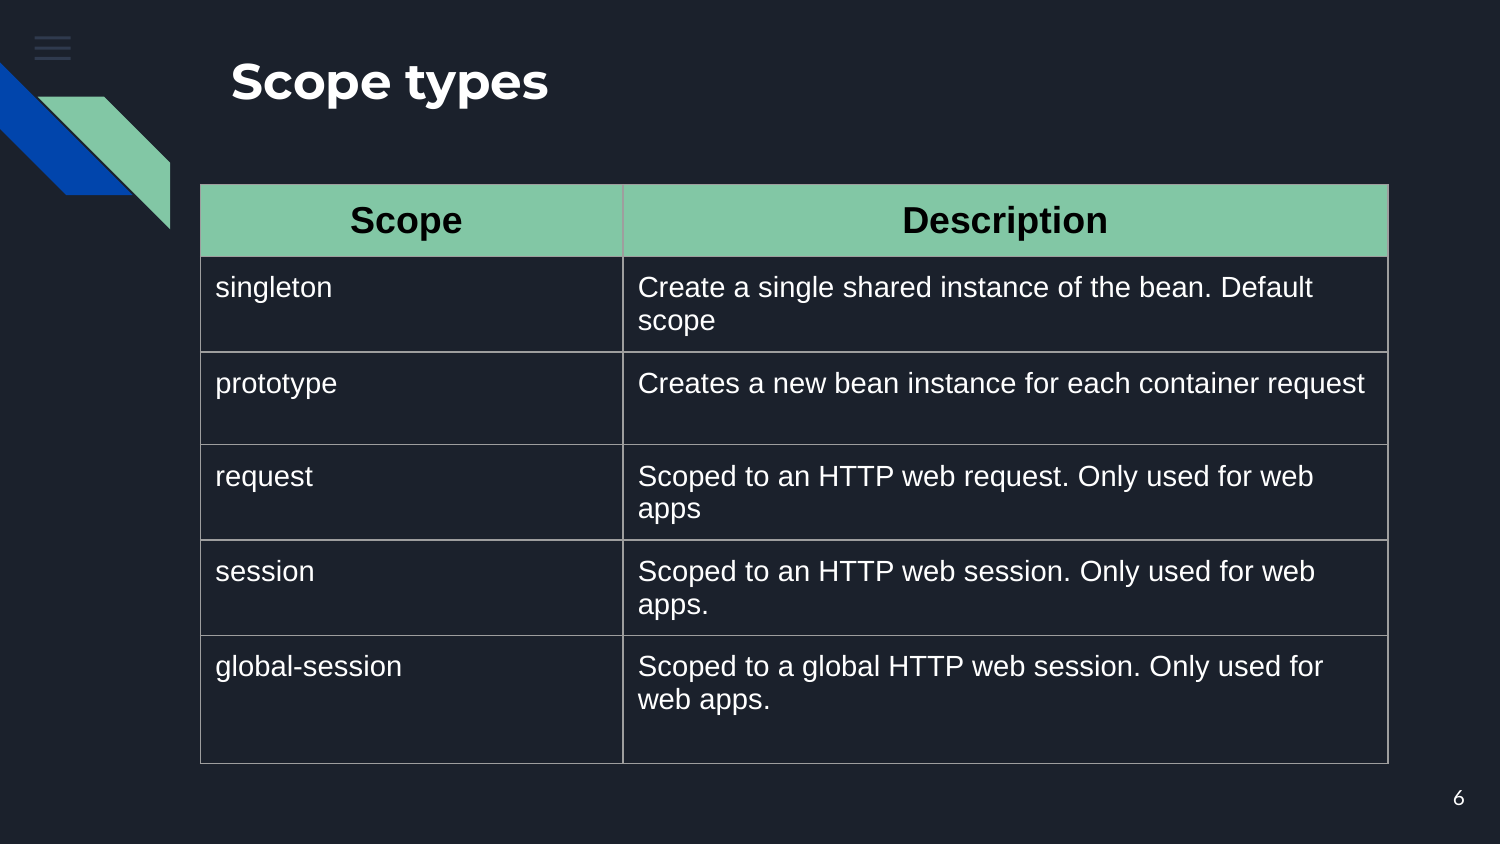

# Scope types
| Scope | Description |
| --- | --- |
| singleton | Create a single shared instance of the bean. Default scope |
| prototype | Creates a new bean instance for each container request |
| request | Scoped to an HTTP web request. Only used for web apps |
| session | Scoped to an HTTP web session. Only used for web apps. |
| global-session | Scoped to a global HTTP web session. Only used for web apps. |
6